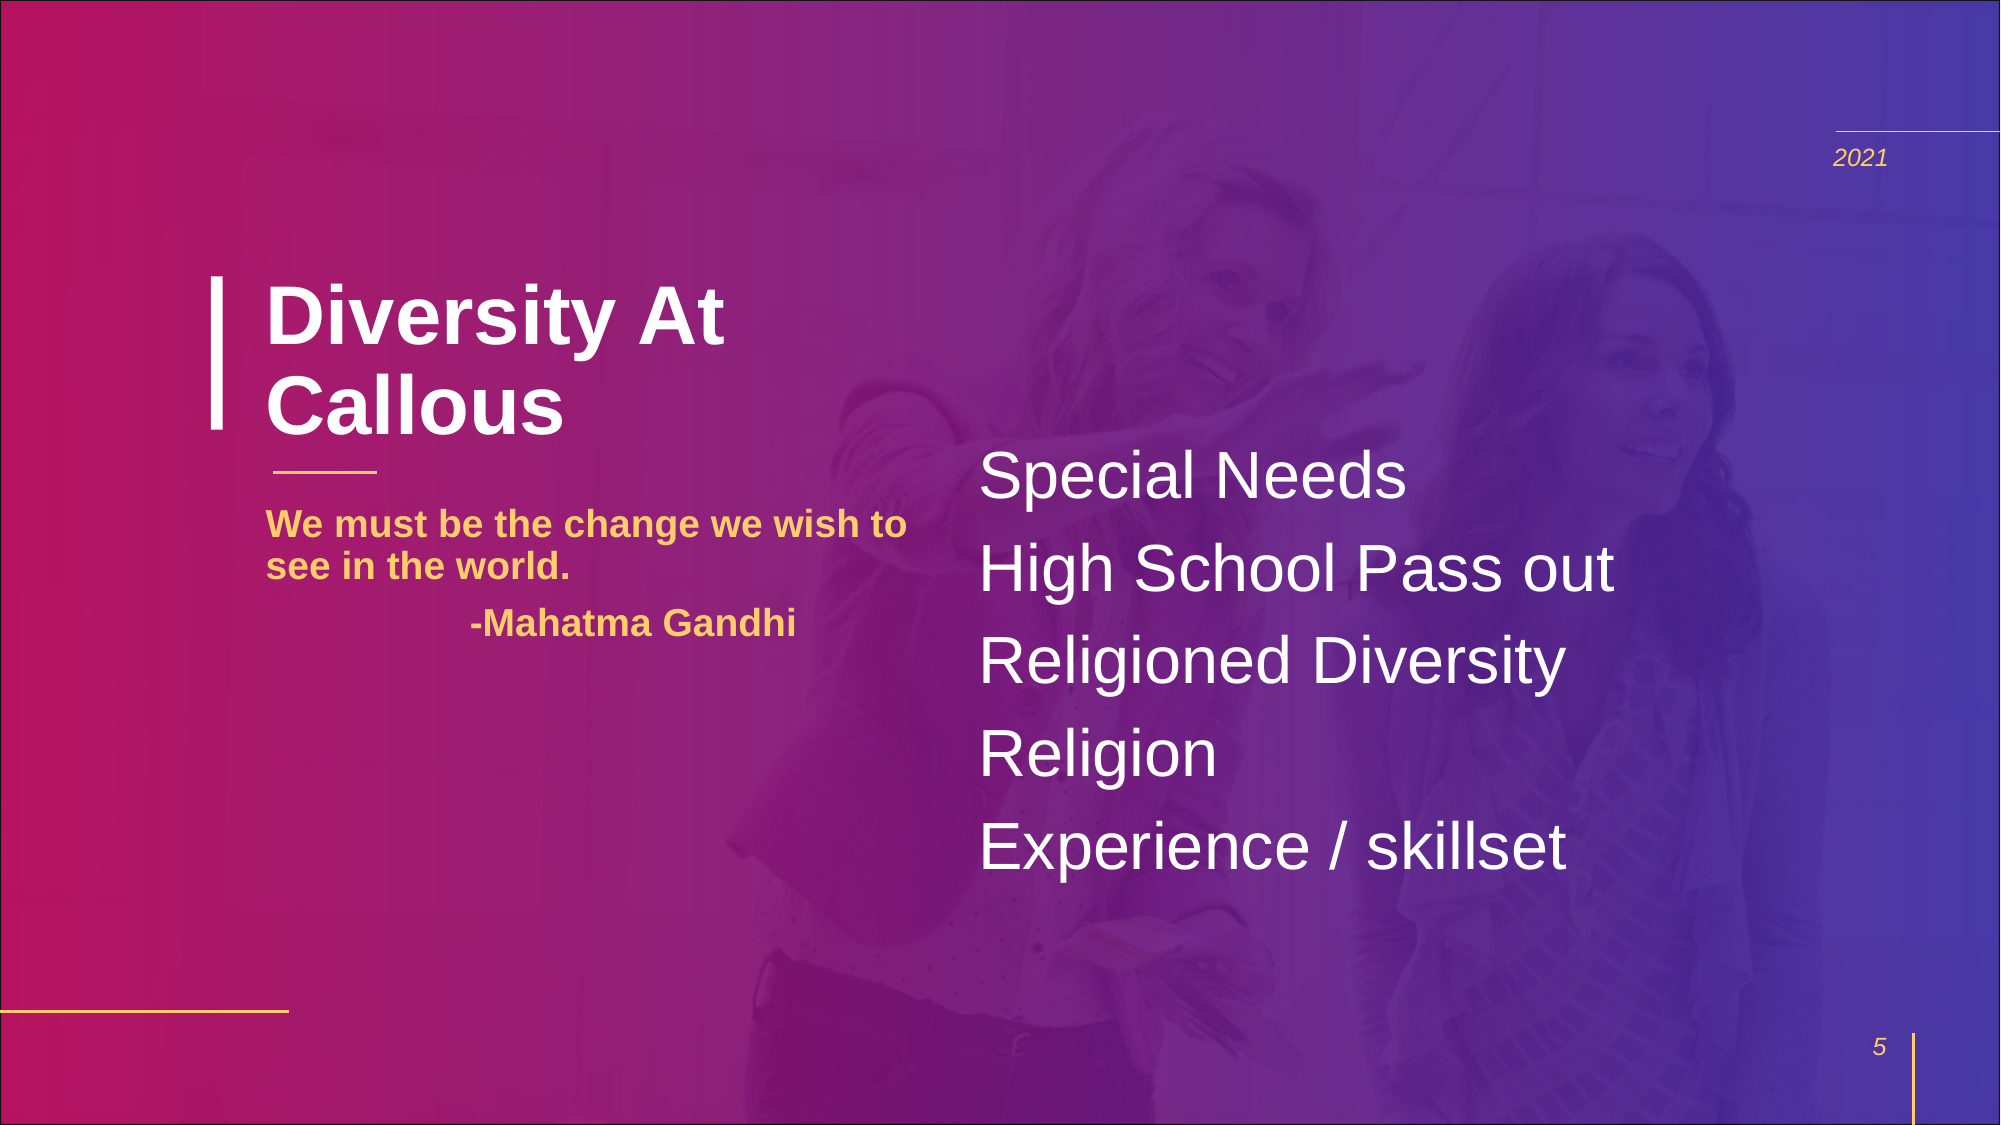

2021
# Diversity At Callous
Special Needs
High School Pass out
Religioned Diversity
Religion
Experience / skillset
We must be the change we wish to see in the world.
                   -Mahatma Gandhi
5